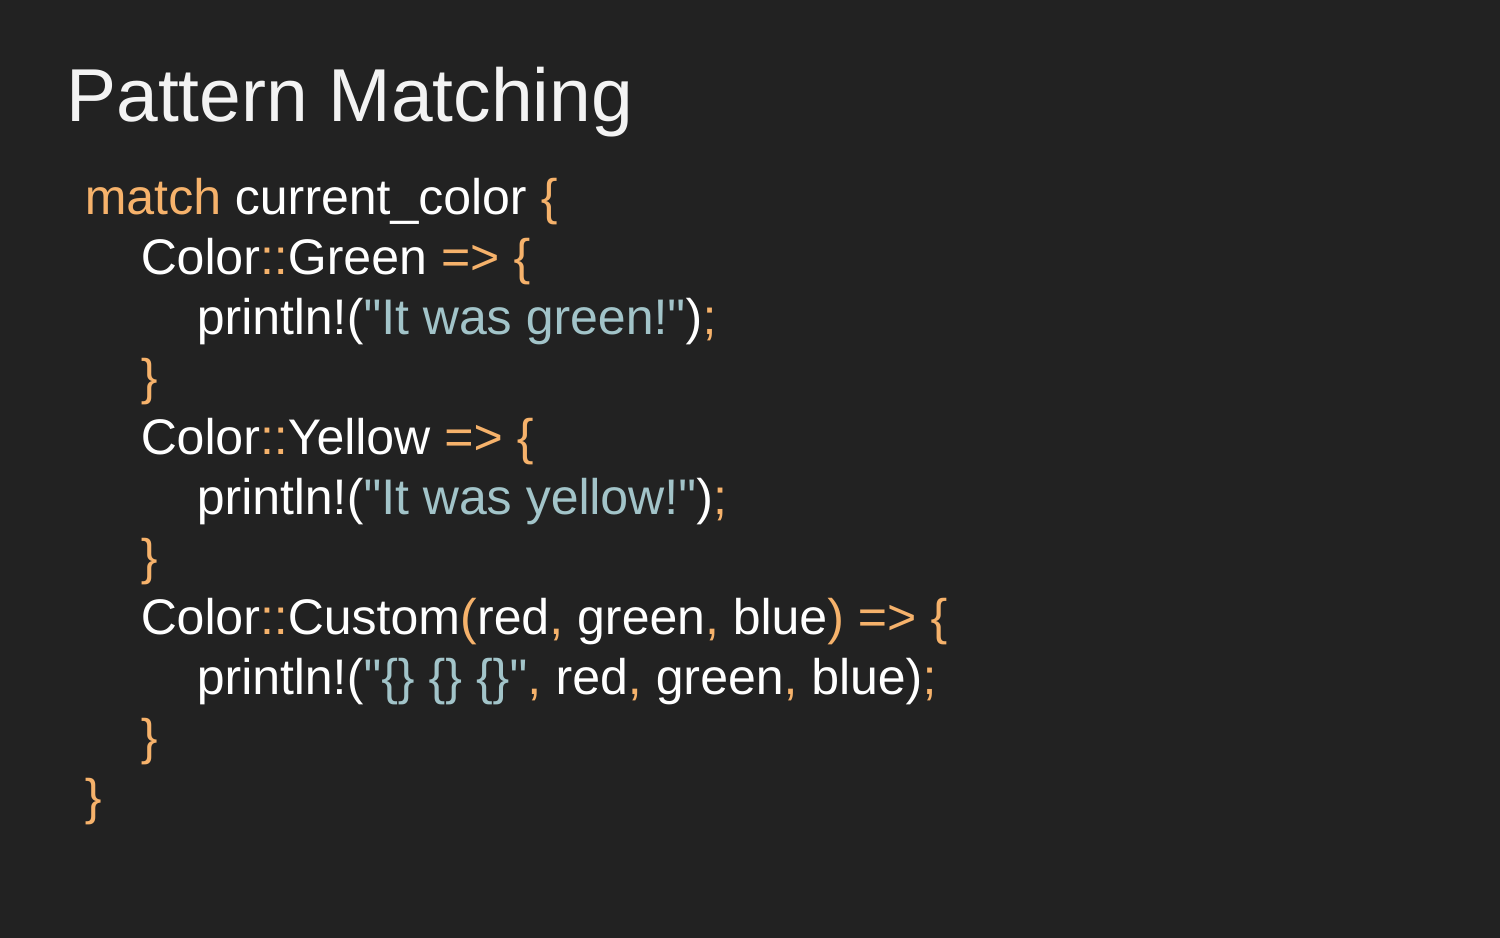

Pattern Matching
match current_color {
    Color::Green => {
        println!("It was green!");
    }
    Color::Yellow => {
        println!("It was yellow!");
    }
    Color::Custom(red, green, blue) => {
        println!("{} {} {}", red, green, blue);
    }
}